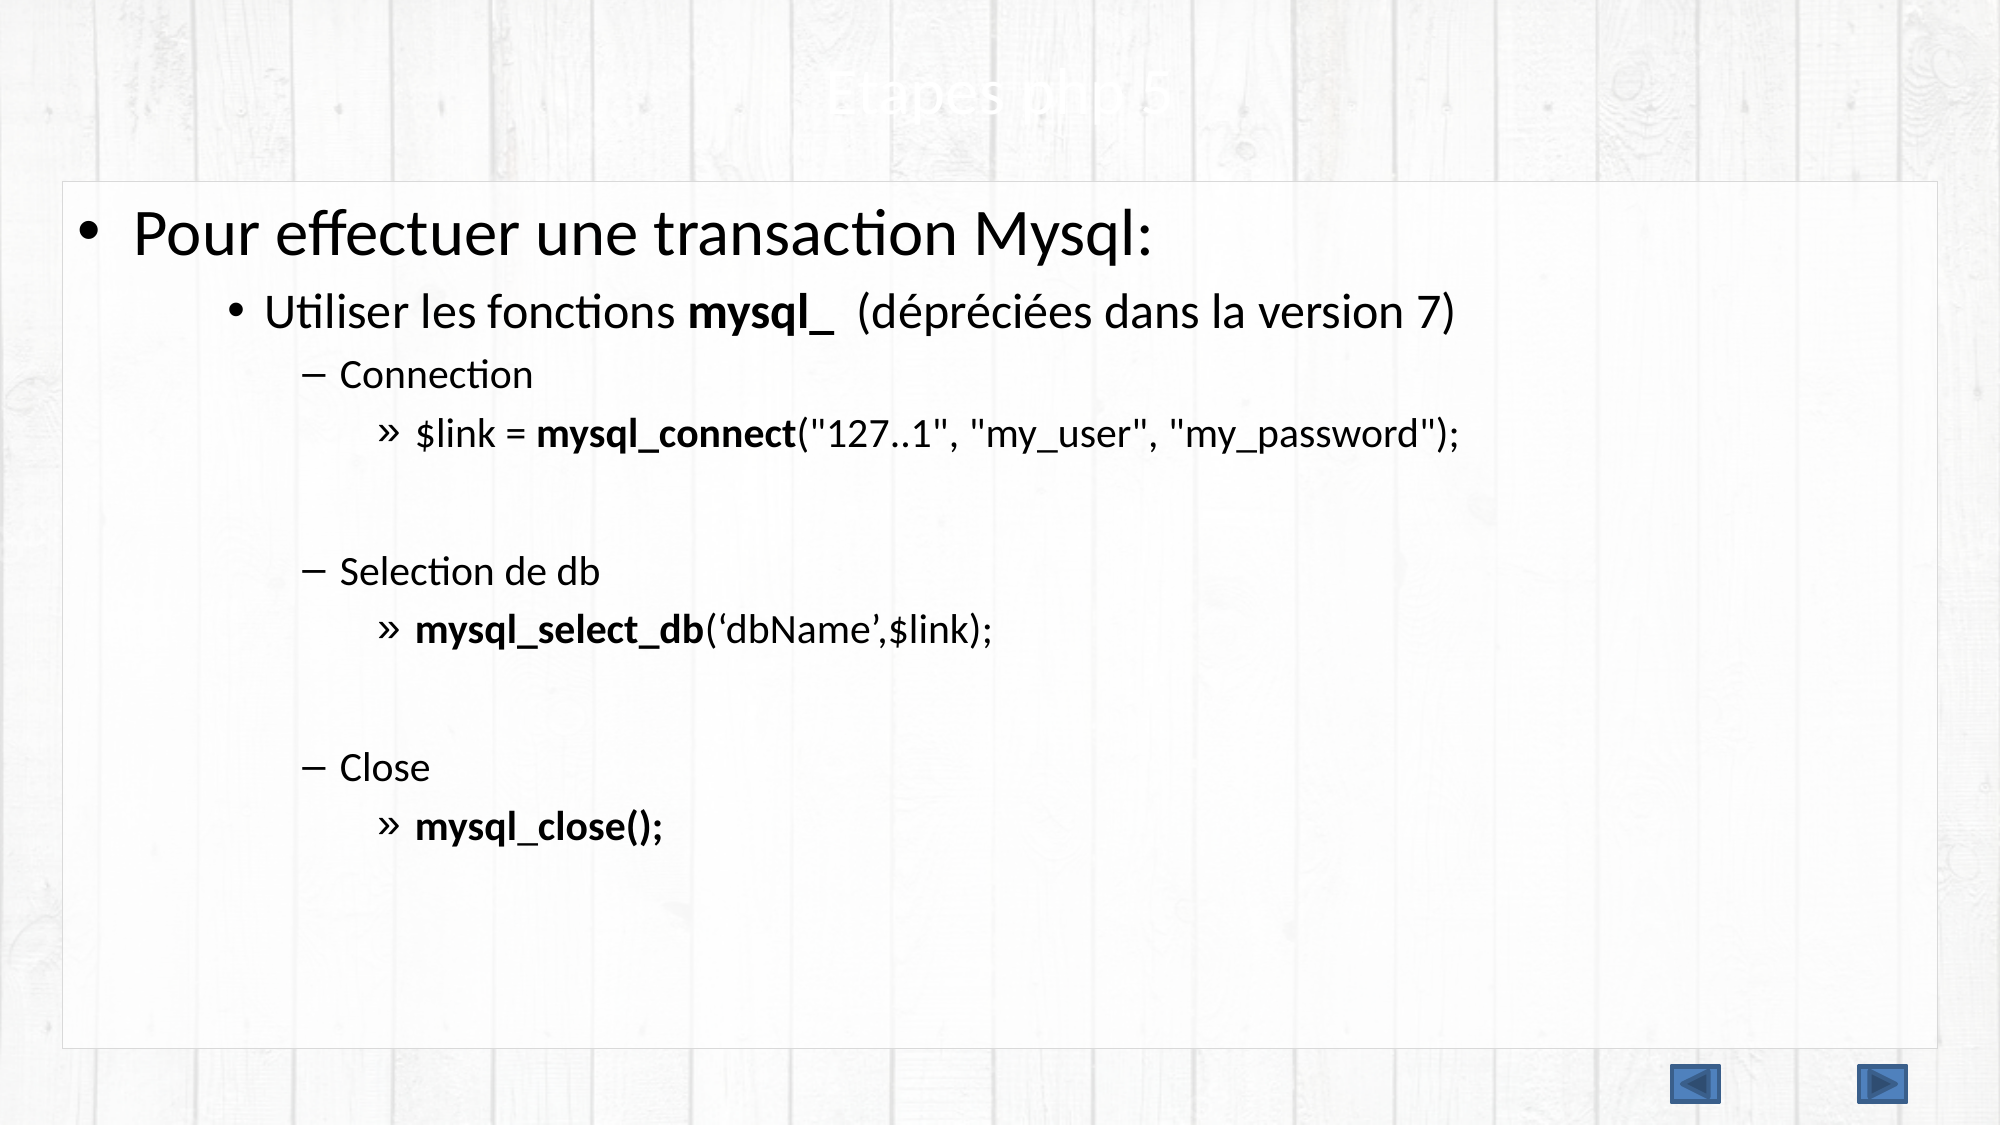

# Etapes php 5
Pour effectuer une transaction Mysql:
Utiliser les fonctions mysql_  (dépréciées dans la version 7)
Connection
$link = mysql_connect("127..1", "my_user", "my_password");

Selection de db
mysql_select_db(‘dbName’,$link);

Close
mysql_close();